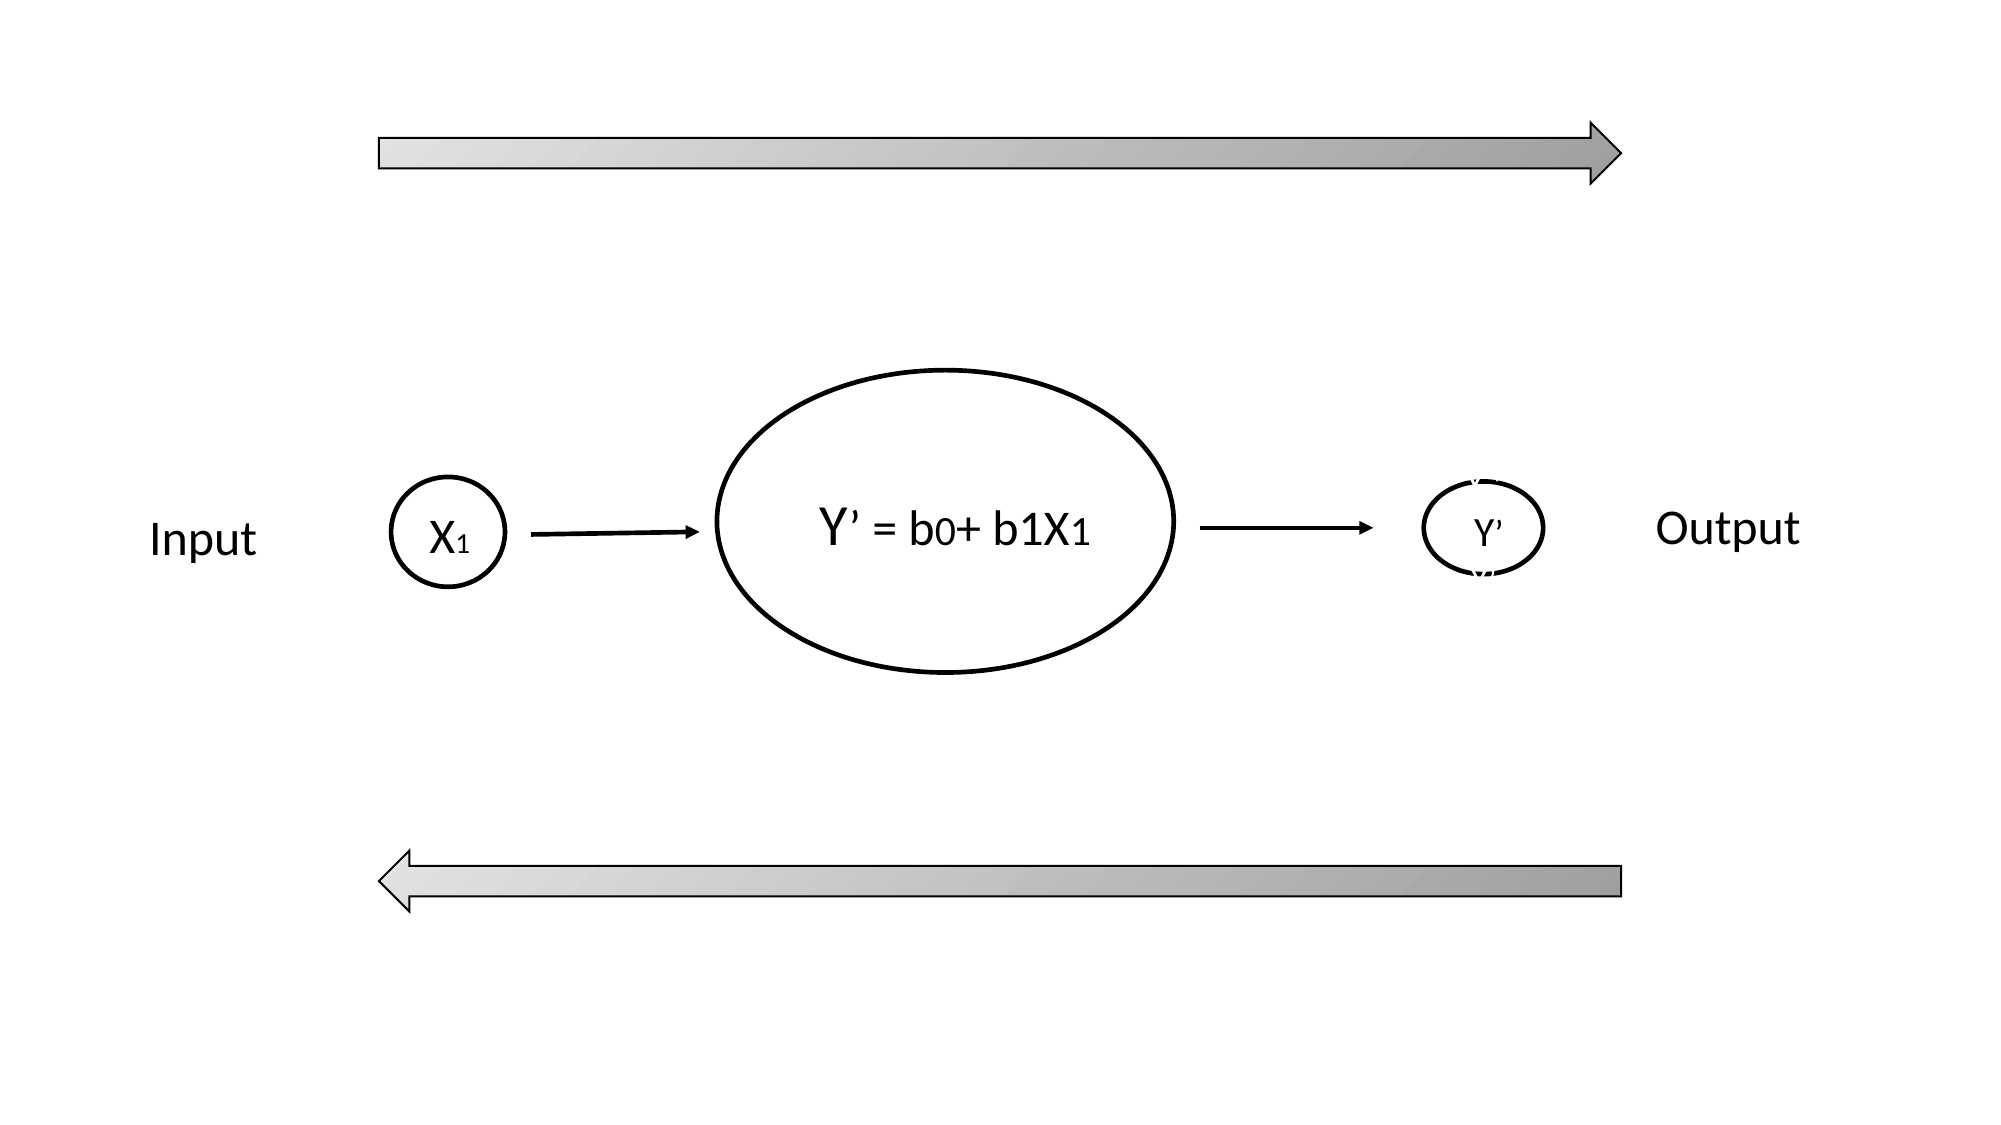

Inputs

Y’ = b0+ b1X1
Y ’ Y’ ’ Y’
Output
X1
Y’
Input